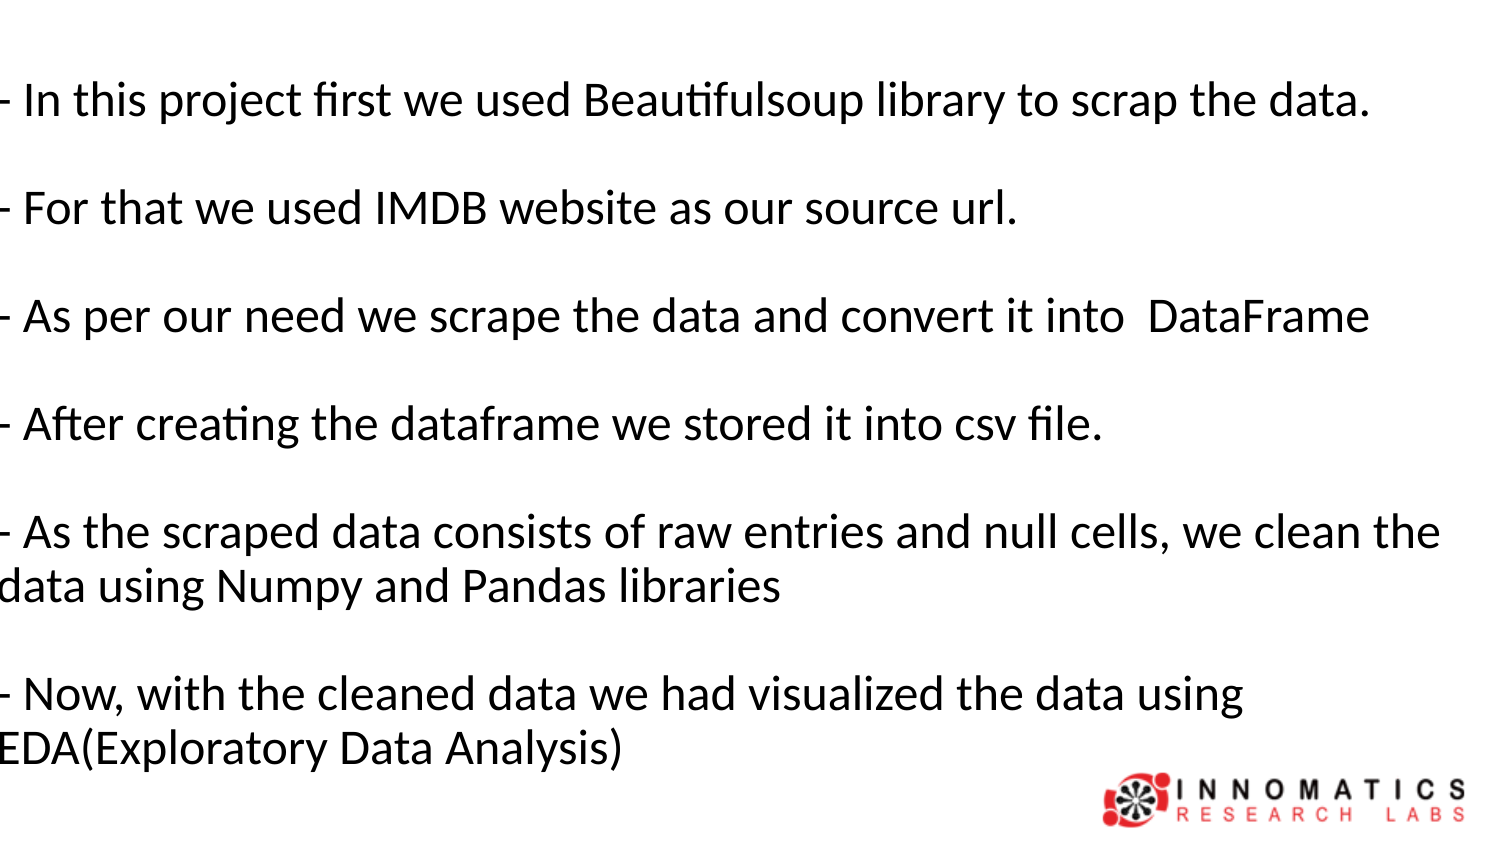

# - In this project first we used Beautifulsoup library to scrap the data. - For that we used IMDB website as our source url. - As per our need we scrape the data and convert it into  DataFrame - After creating the dataframe we stored it into csv file. - As the scraped data consists of raw entries and null cells, we clean the data using Numpy and Pandas libraries - Now, with the cleaned data we had visualized the data using EDA(Exploratory Data Analysis)